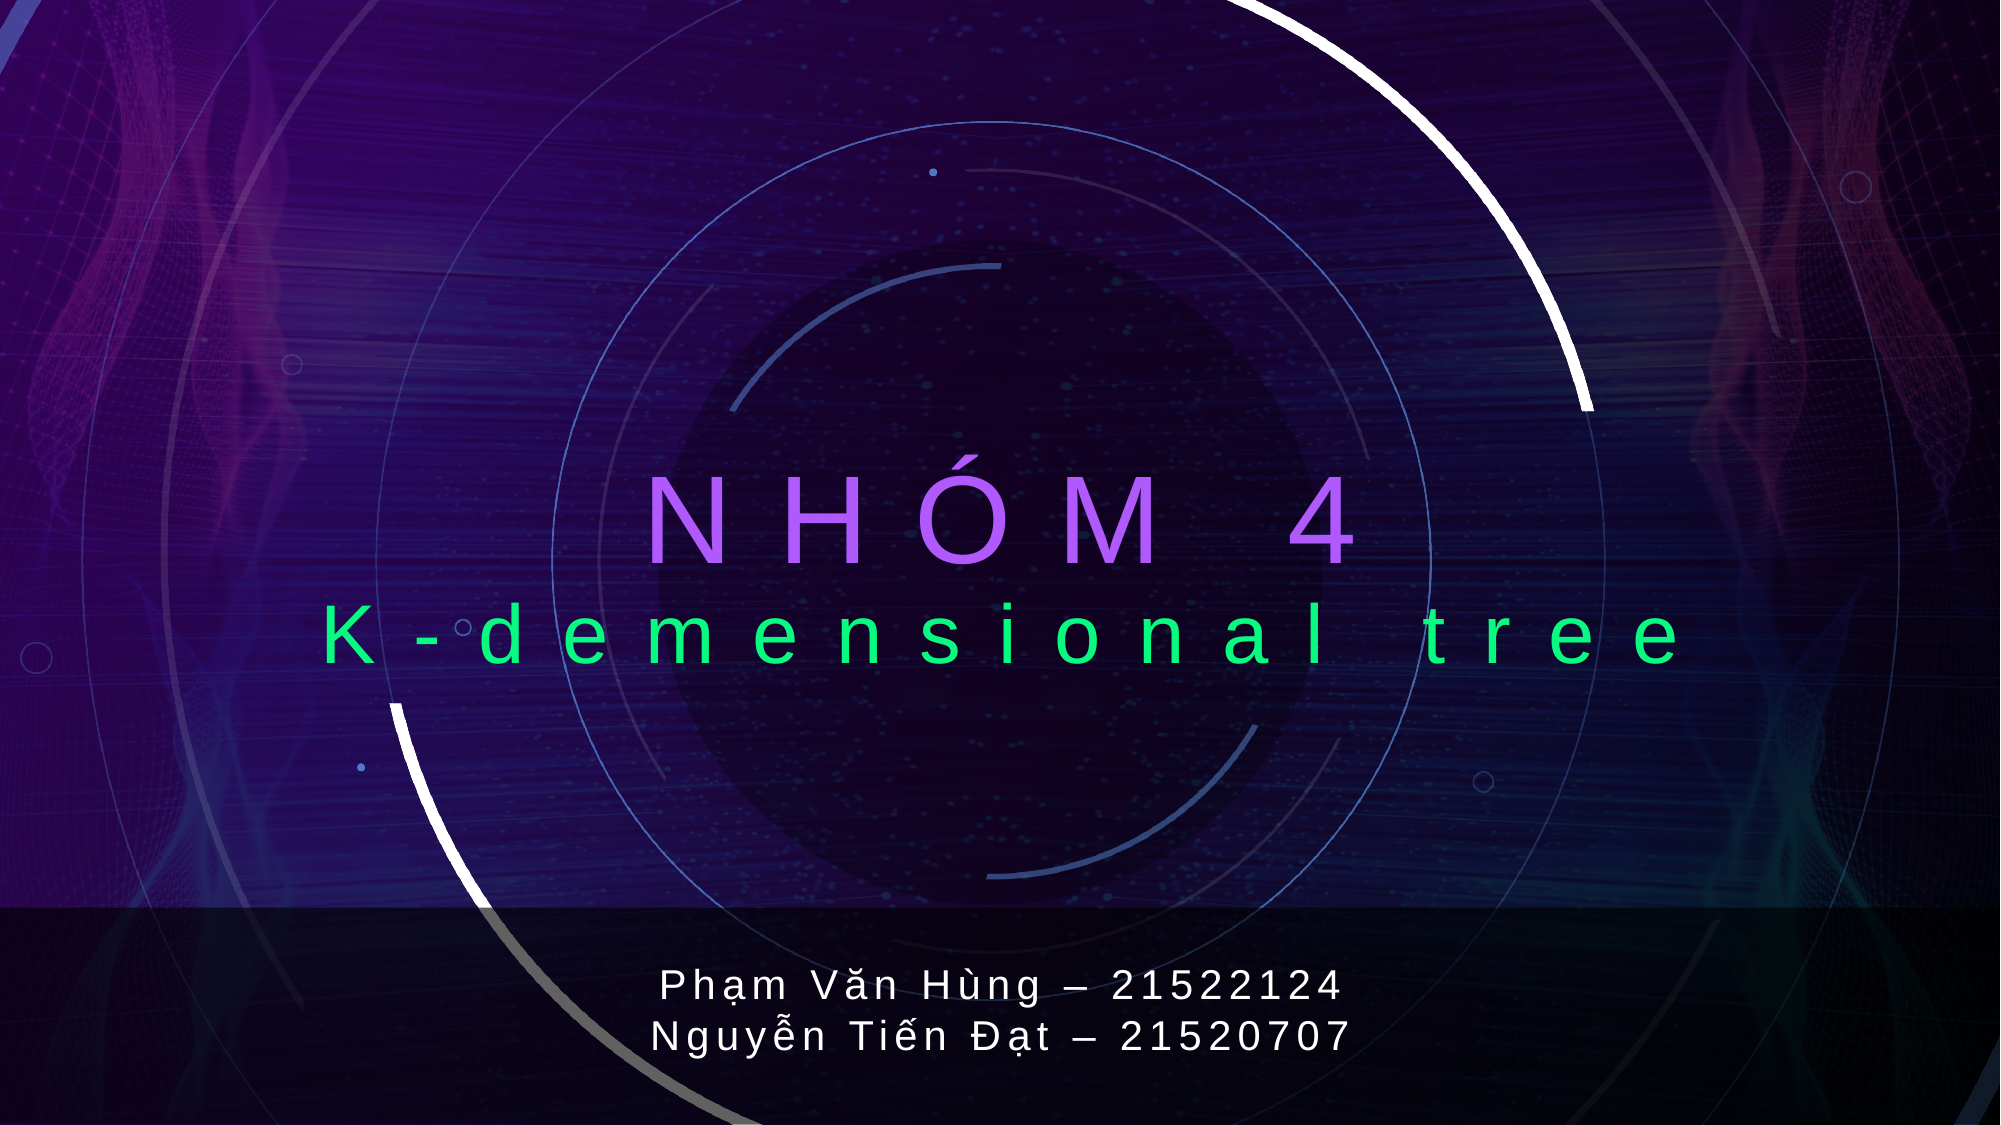

# NHÓM 4
K-demensional tree
Phạm Văn Hùng – 21522124
Nguyễn Tiến Đạt – 21520707